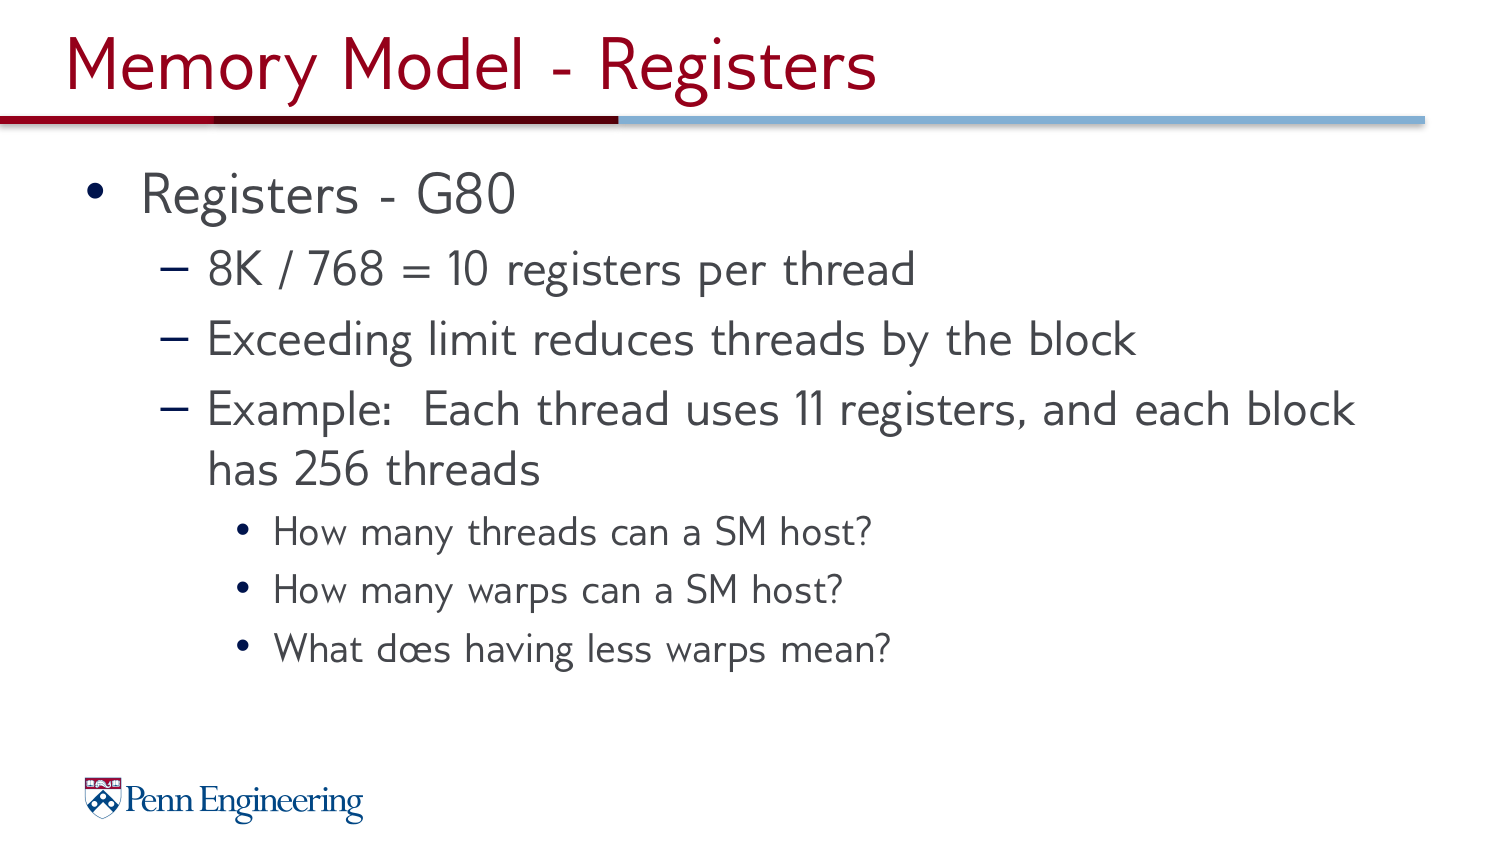

# Memory Model - Registers
Registers - G80
8K / 768 = 10 registers per thread
Exceeding limit reduces threads by the block
Example:  Each thread uses 11 registers, and each block has 256 threads
How many threads can a SM host?
How many warps can a SM host?
What does having less warps mean?